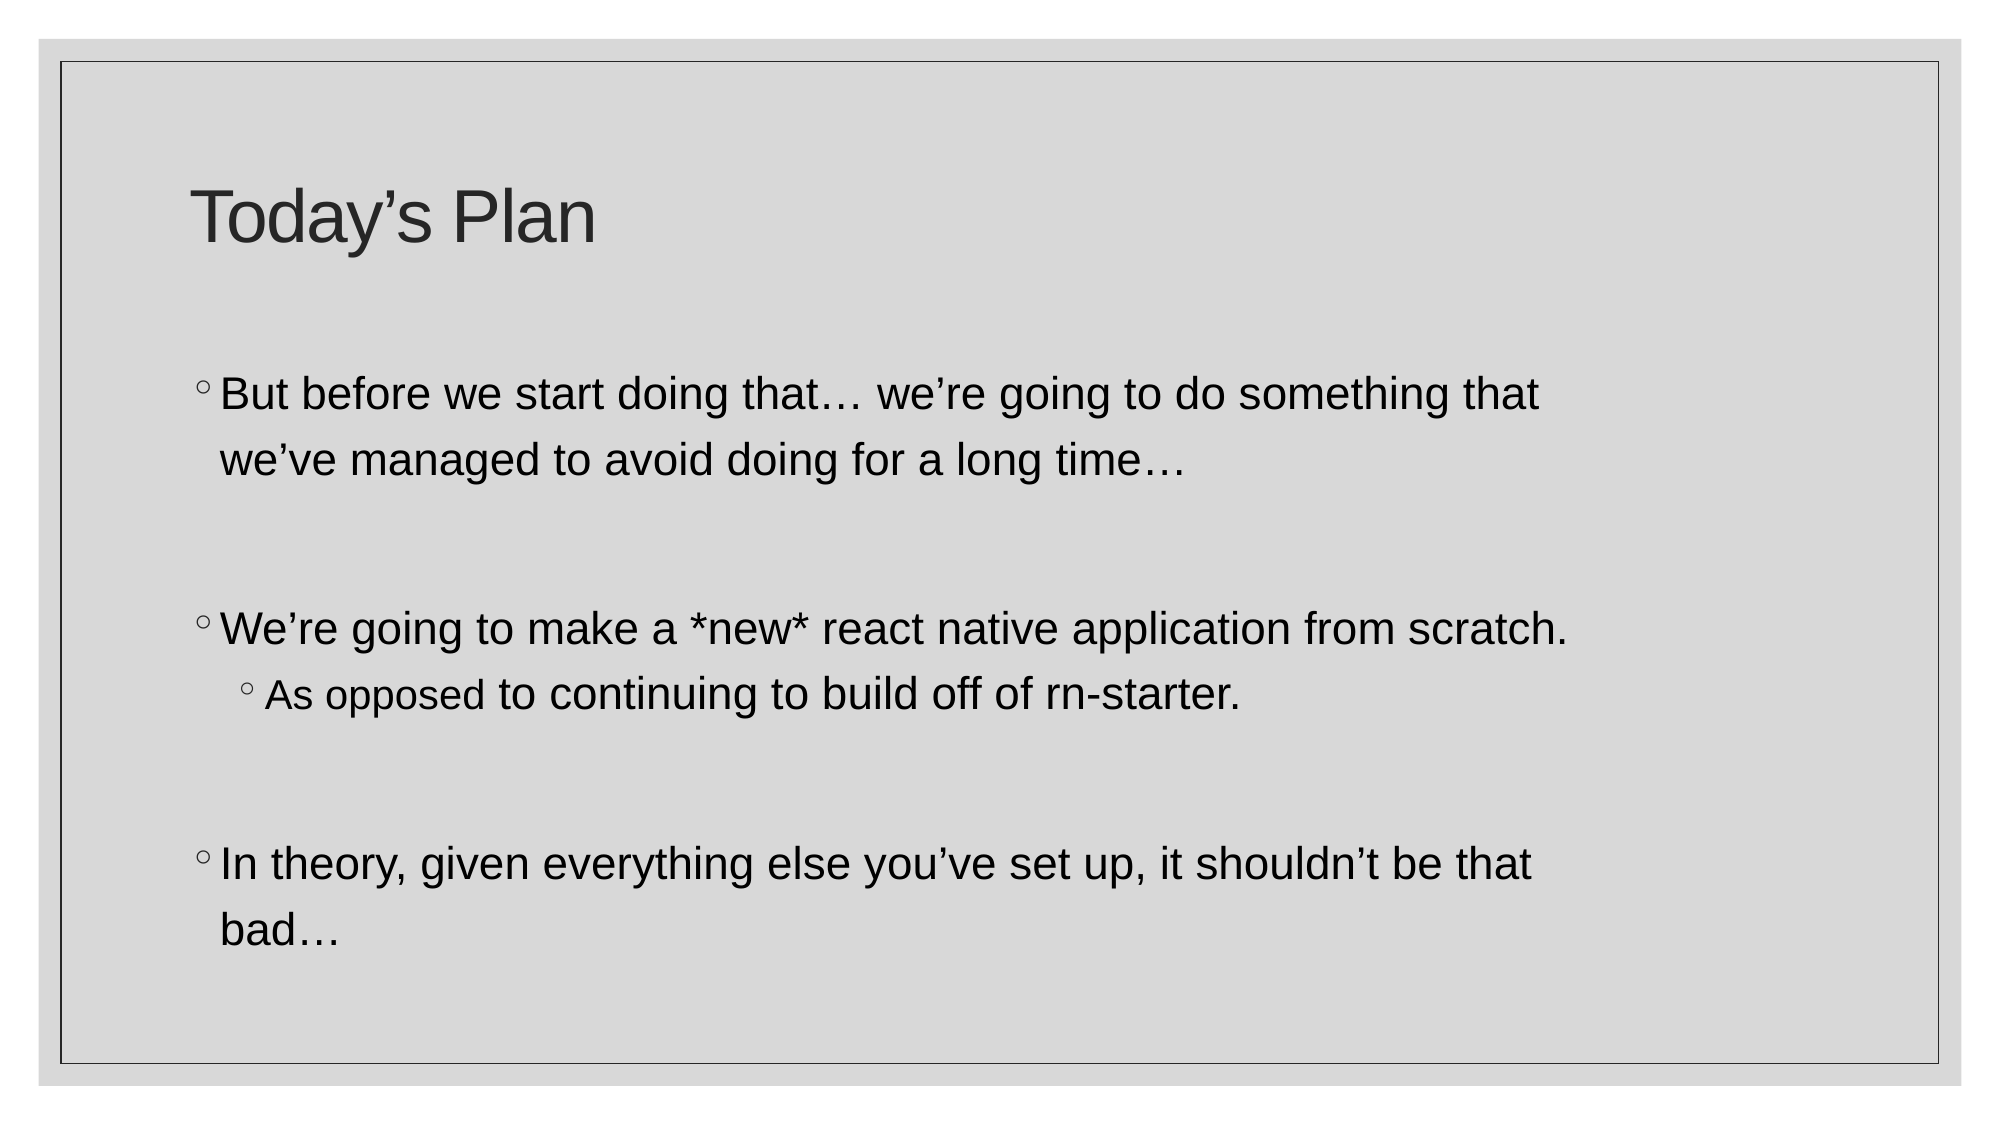

# Today’s Plan
But before we start doing that… we’re going to do something that we’ve managed to avoid doing for a long time…

We’re going to make a *new* react native application from scratch.
As opposed to continuing to build off of rn-starter.

In theory, given everything else you’ve set up, it shouldn’t be that bad…